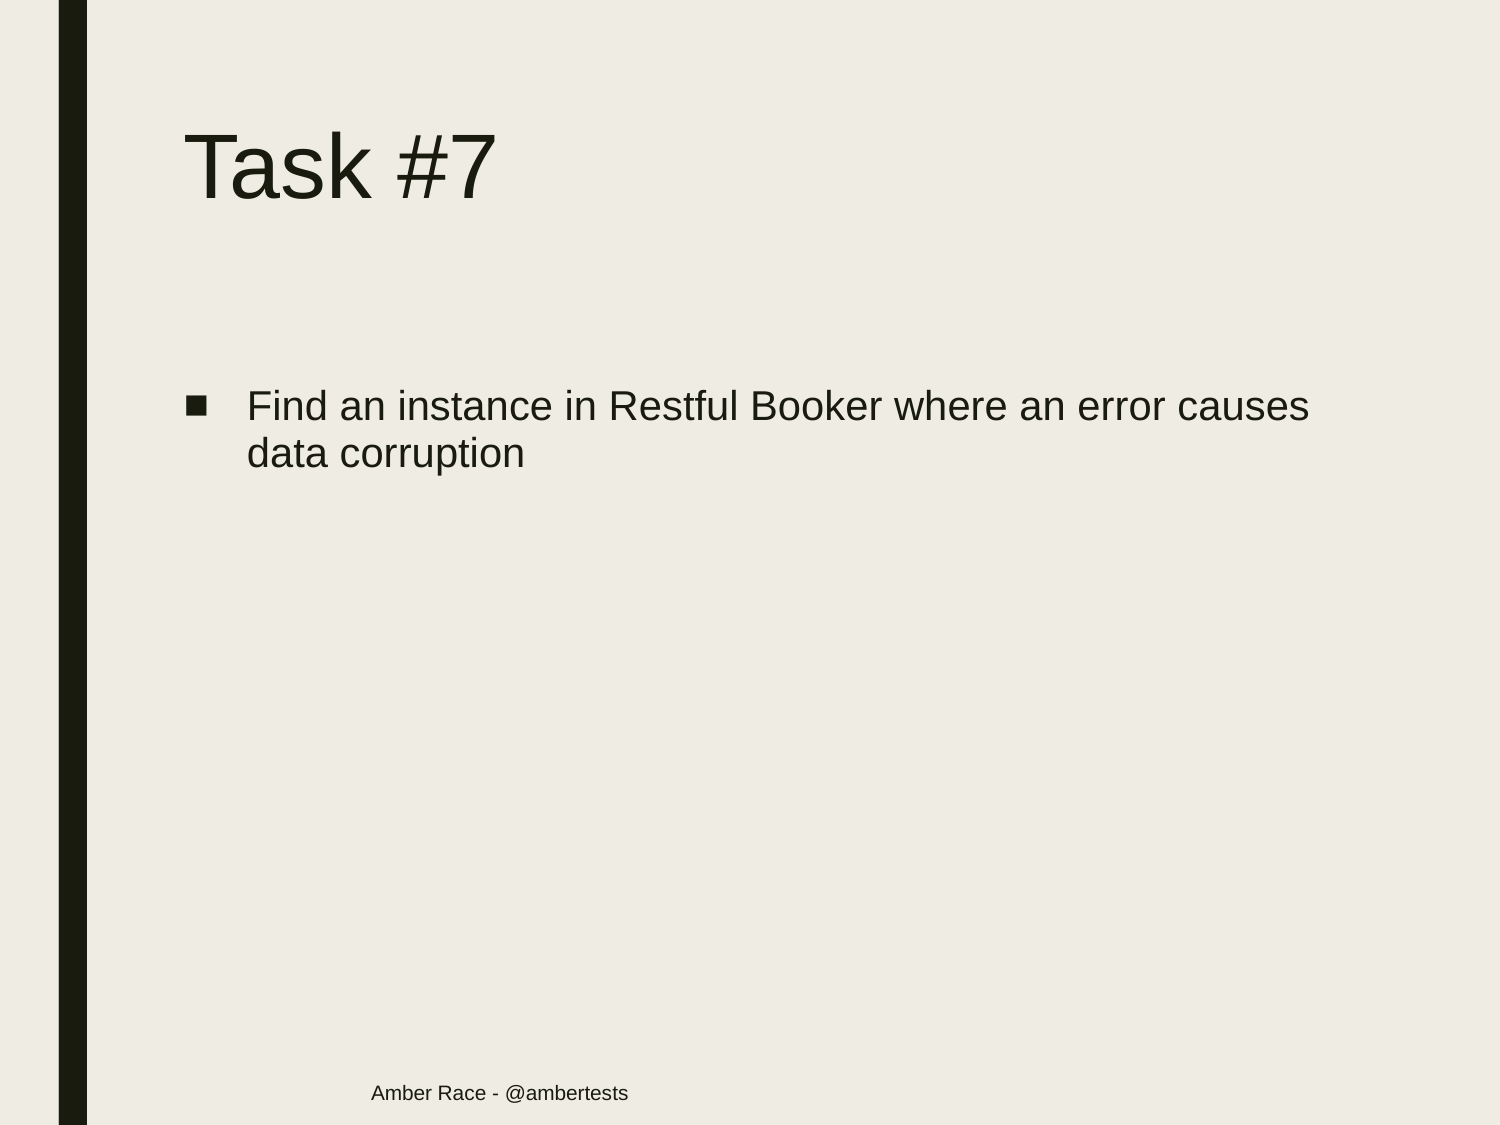

# Task #7
Find an instance in Restful Booker where an error causes data corruption
Amber Race - @ambertests